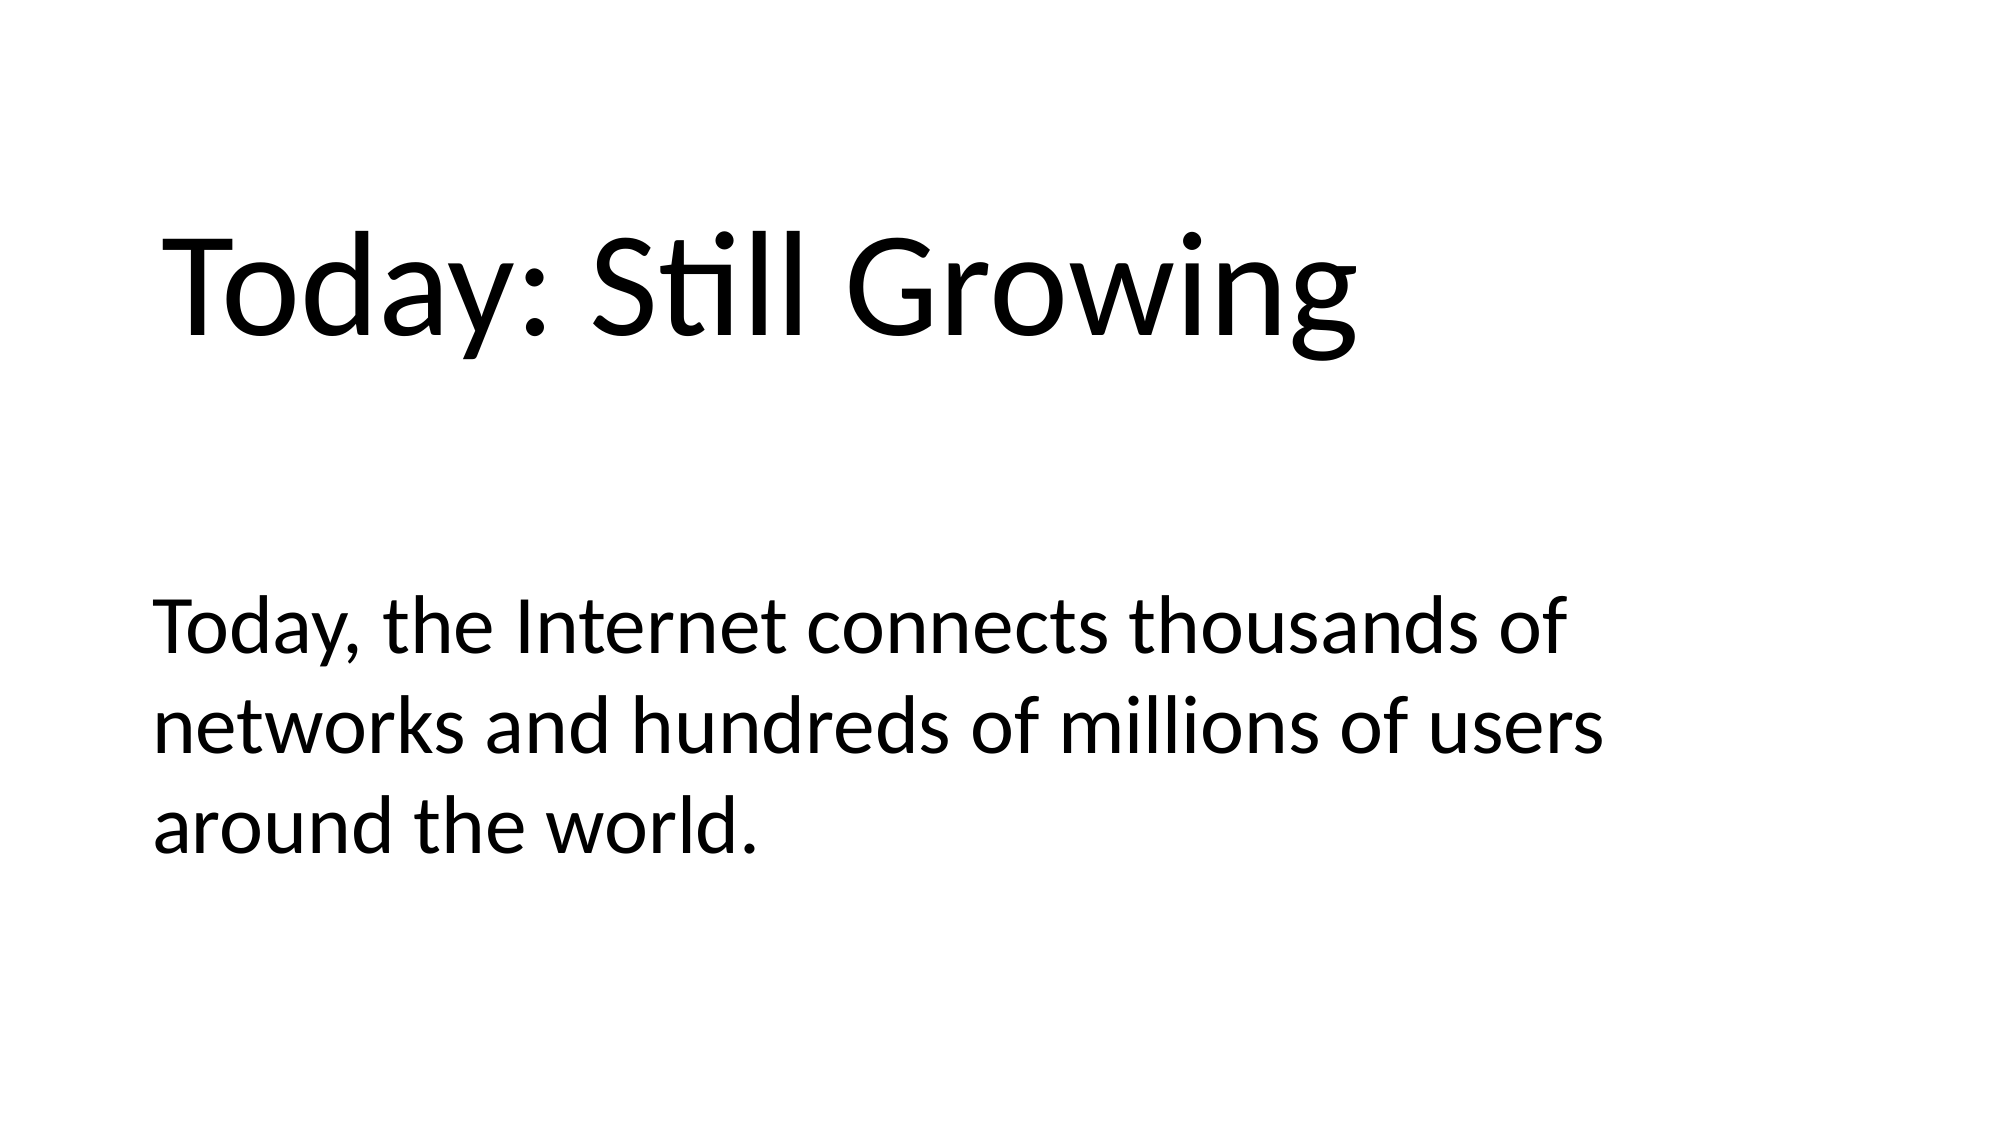

Today: Still Growing
Today, the Internet connects thousands of networks and hundreds of millions of users around the world.